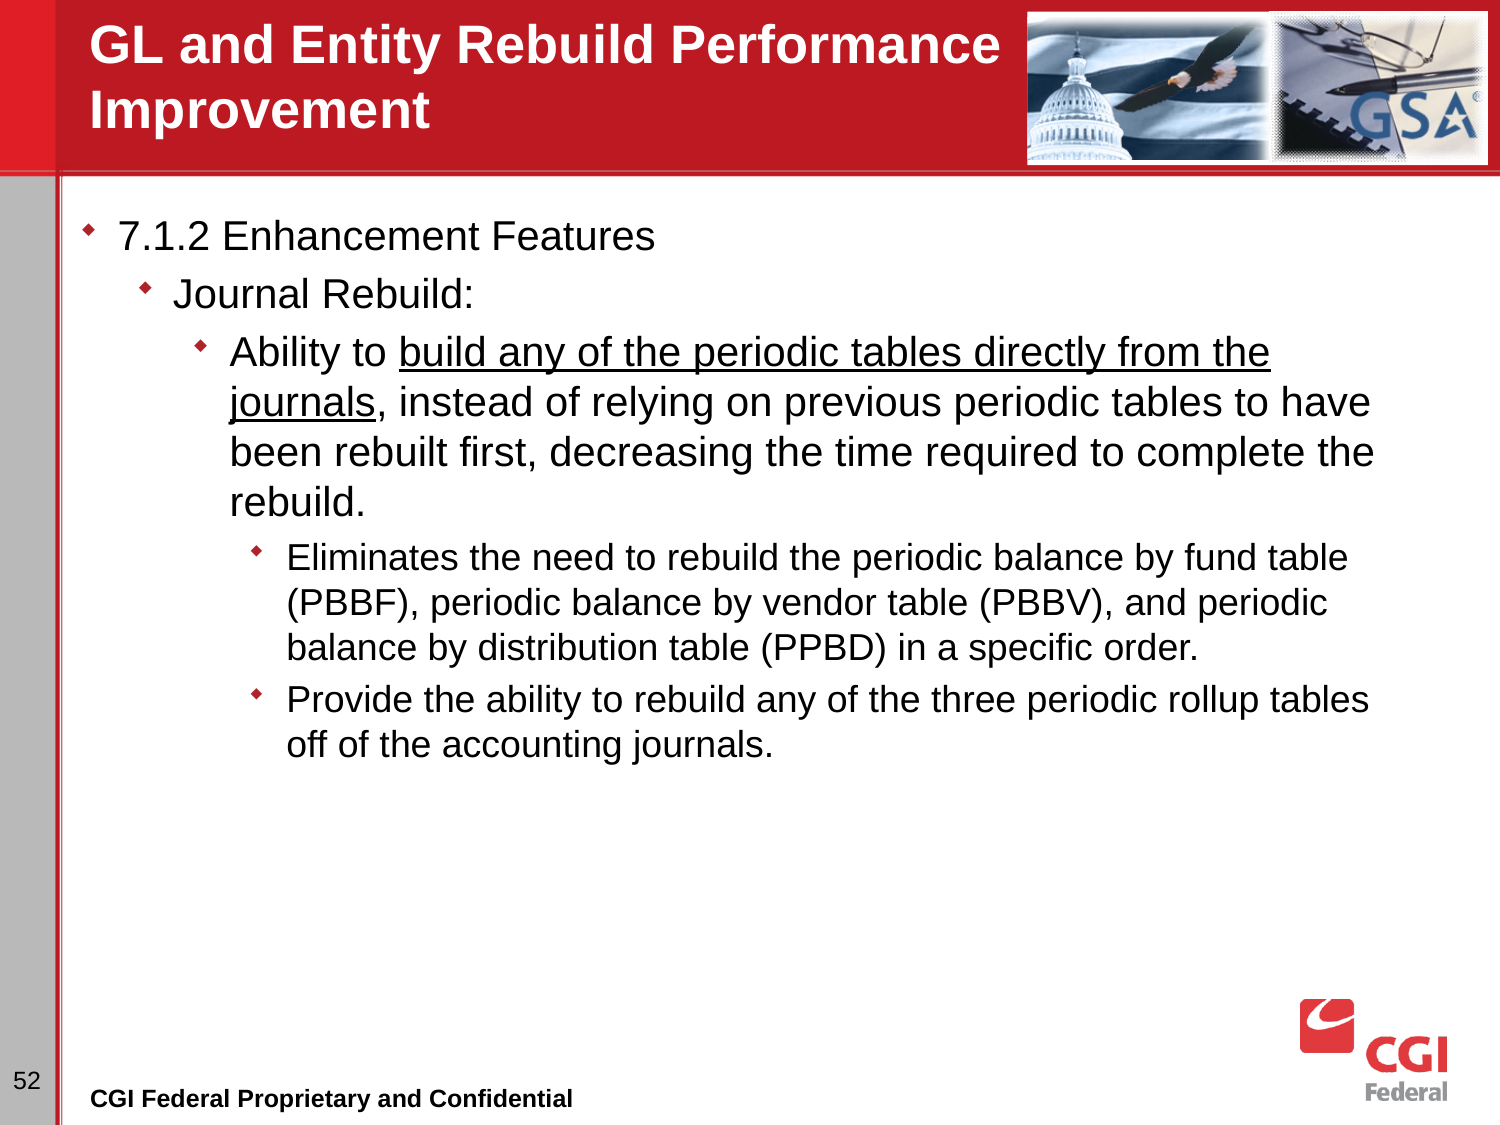

# GL and Entity Rebuild Performance Improvement
7.1.2 Enhancement Features
Journal Rebuild:
Ability to build any of the periodic tables directly from the journals, instead of relying on previous periodic tables to have been rebuilt first, decreasing the time required to complete the rebuild.
Eliminates the need to rebuild the periodic balance by fund table (PBBF), periodic balance by vendor table (PBBV), and periodic balance by distribution table (PPBD) in a specific order.
Provide the ability to rebuild any of the three periodic rollup tables off of the accounting journals.

52
CGI Federal Proprietary and Confidential